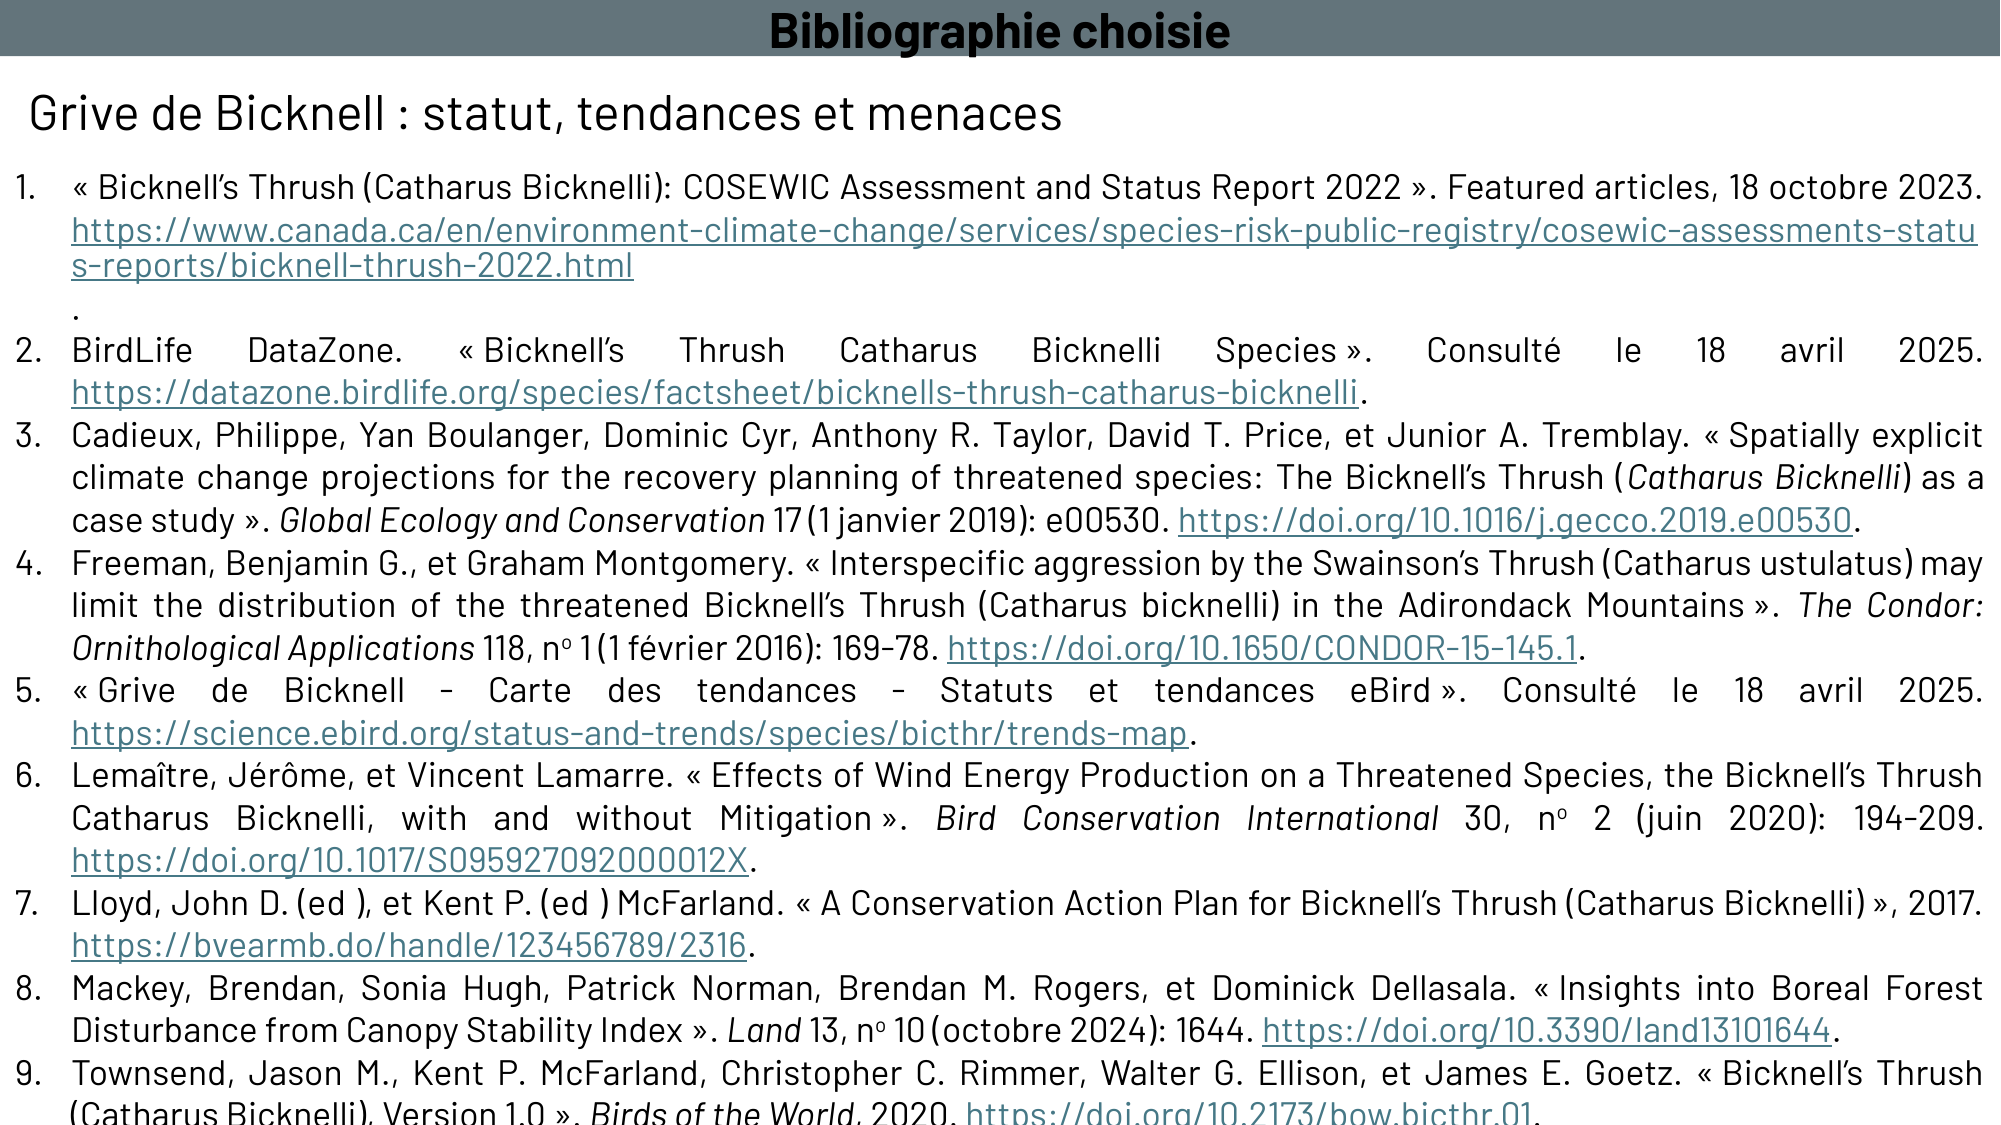

Bibliographie choisie
Grive de Bicknell : statut, tendances et menaces
« Bicknell’s Thrush (Catharus Bicknelli): COSEWIC Assessment and Status Report 2022 ». Featured articles, 18 octobre 2023. https://www.canada.ca/en/environment-climate-change/services/species-risk-public-registry/cosewic-assessments-status-reports/bicknell-thrush-2022.html.
BirdLife DataZone. « Bicknell’s Thrush Catharus Bicknelli Species ». Consulté le 18 avril 2025. https://datazone.birdlife.org/species/factsheet/bicknells-thrush-catharus-bicknelli.
Cadieux, Philippe, Yan Boulanger, Dominic Cyr, Anthony R. Taylor, David T. Price, et Junior A. Tremblay. « Spatially explicit climate change projections for the recovery planning of threatened species: The Bicknell’s Thrush (Catharus Bicknelli) as a case study ». Global Ecology and Conservation 17 (1 janvier 2019): e00530. https://doi.org/10.1016/j.gecco.2019.e00530.
Freeman, Benjamin G., et Graham Montgomery. « Interspecific aggression by the Swainson’s Thrush (Catharus ustulatus) may limit the distribution of the threatened Bicknell’s Thrush (Catharus bicknelli) in the Adirondack Mountains ». The Condor: Ornithological Applications 118, no 1 (1 février 2016): 169‑78. https://doi.org/10.1650/CONDOR-15-145.1.
« Grive de Bicknell - Carte des tendances - Statuts et tendances eBird ». Consulté le 18 avril 2025. https://science.ebird.org/status-and-trends/species/bicthr/trends-map.
Lemaître, Jérôme, et Vincent Lamarre. « Effects of Wind Energy Production on a Threatened Species, the Bicknell’s Thrush Catharus Bicknelli, with and without Mitigation ». Bird Conservation International 30, no 2 (juin 2020): 194‑209. https://doi.org/10.1017/S095927092000012X.
Lloyd, John D. (ed ), et Kent P. (ed ) McFarland. « A Conservation Action Plan for Bicknell’s Thrush (Catharus Bicknelli) », 2017. https://bvearmb.do/handle/123456789/2316.
Mackey, Brendan, Sonia Hugh, Patrick Norman, Brendan M. Rogers, et Dominick Dellasala. « Insights into Boreal Forest Disturbance from Canopy Stability Index ». Land 13, no 10 (octobre 2024): 1644. https://doi.org/10.3390/land13101644.
Townsend, Jason M., Kent P. McFarland, Christopher C. Rimmer, Walter G. Ellison, et James E. Goetz. « Bicknell’s Thrush (Catharus Bicknelli), Version 1.0 ». Birds of the World, 2020. https://doi.org/10.2173/bow.bicthr.01.